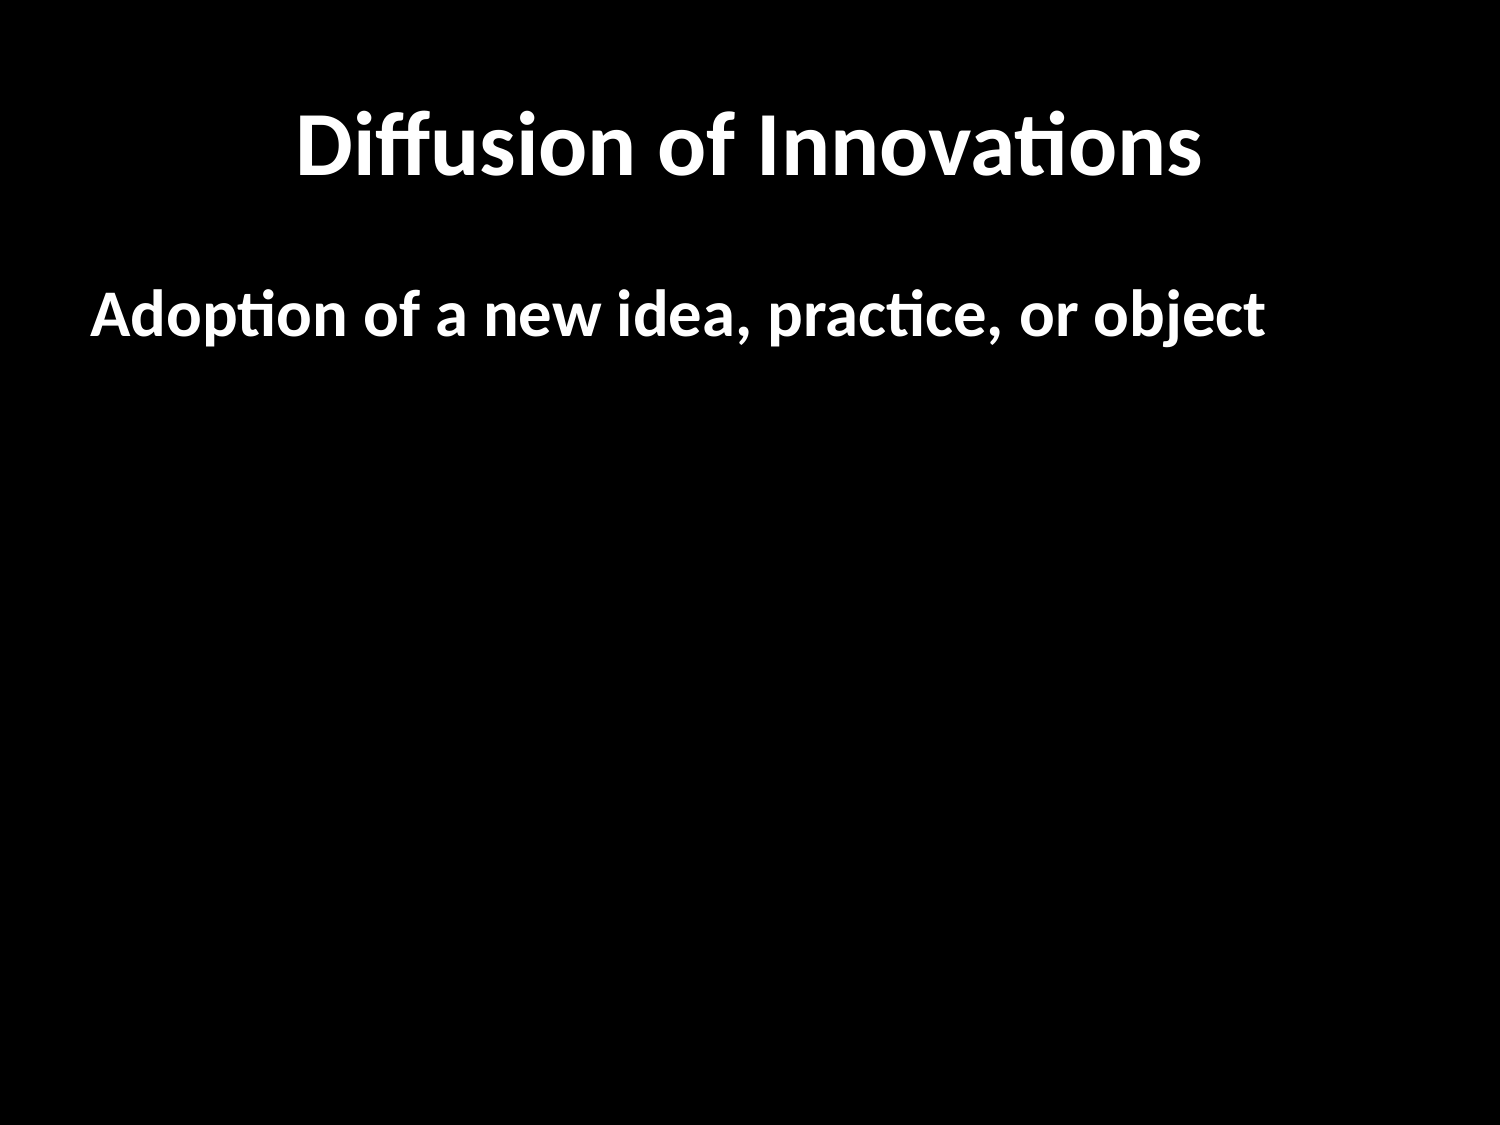

# Diffusion of Innovations
Adoption of a new idea, practice, or object